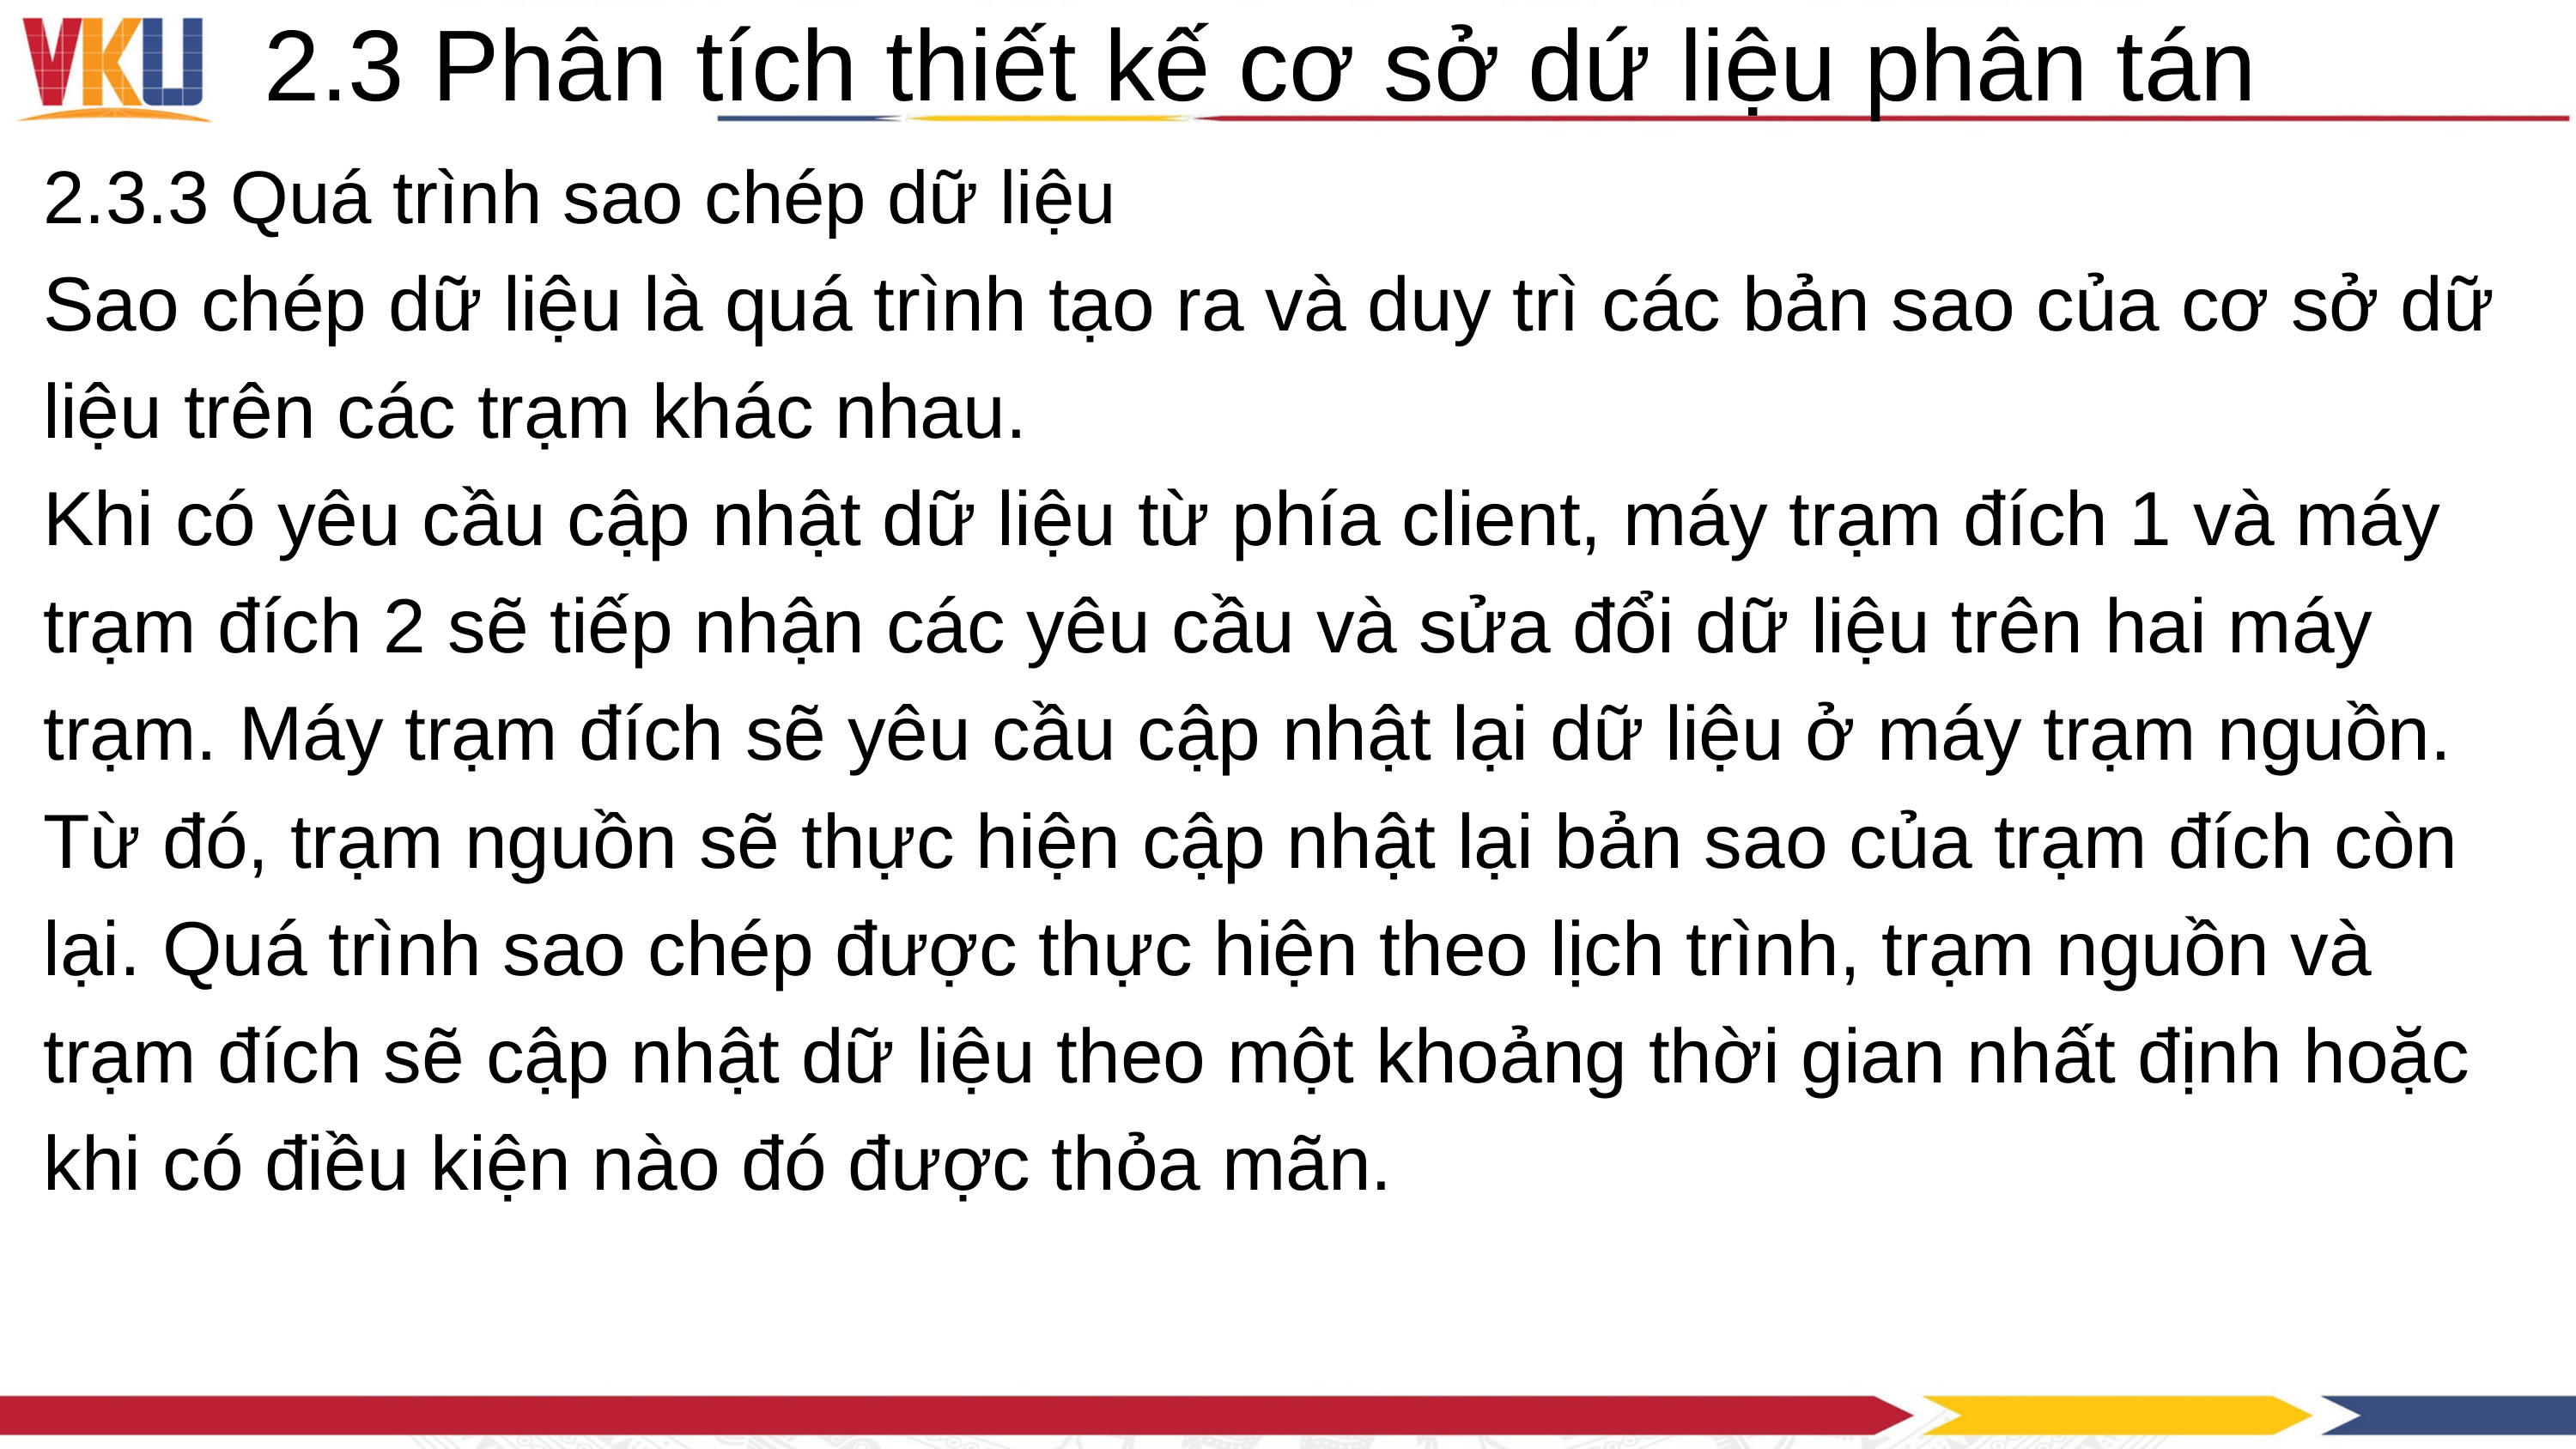

2.3 Phân tích thiết kế cơ sở dứ liệu phân tán
2.3.3 Quá trình sao chép dữ liệu
Sao chép dữ liệu là quá trình tạo ra và duy trì các bản sao của cơ sở dữ liệu trên các trạm khác nhau.
Khi có yêu cầu cập nhật dữ liệu từ phía client, máy trạm đích 1 và máy trạm đích 2 sẽ tiếp nhận các yêu cầu và sửa đổi dữ liệu trên hai máy trạm. Máy trạm đích sẽ yêu cầu cập nhật lại dữ liệu ở máy trạm nguồn. Từ đó, trạm nguồn sẽ thực hiện cập nhật lại bản sao của trạm đích còn lại. Quá trình sao chép được thực hiện theo lịch trình, trạm nguồn và trạm đích sẽ cập nhật dữ liệu theo một khoảng thời gian nhất định hoặc khi có điều kiện nào đó được thỏa mãn.